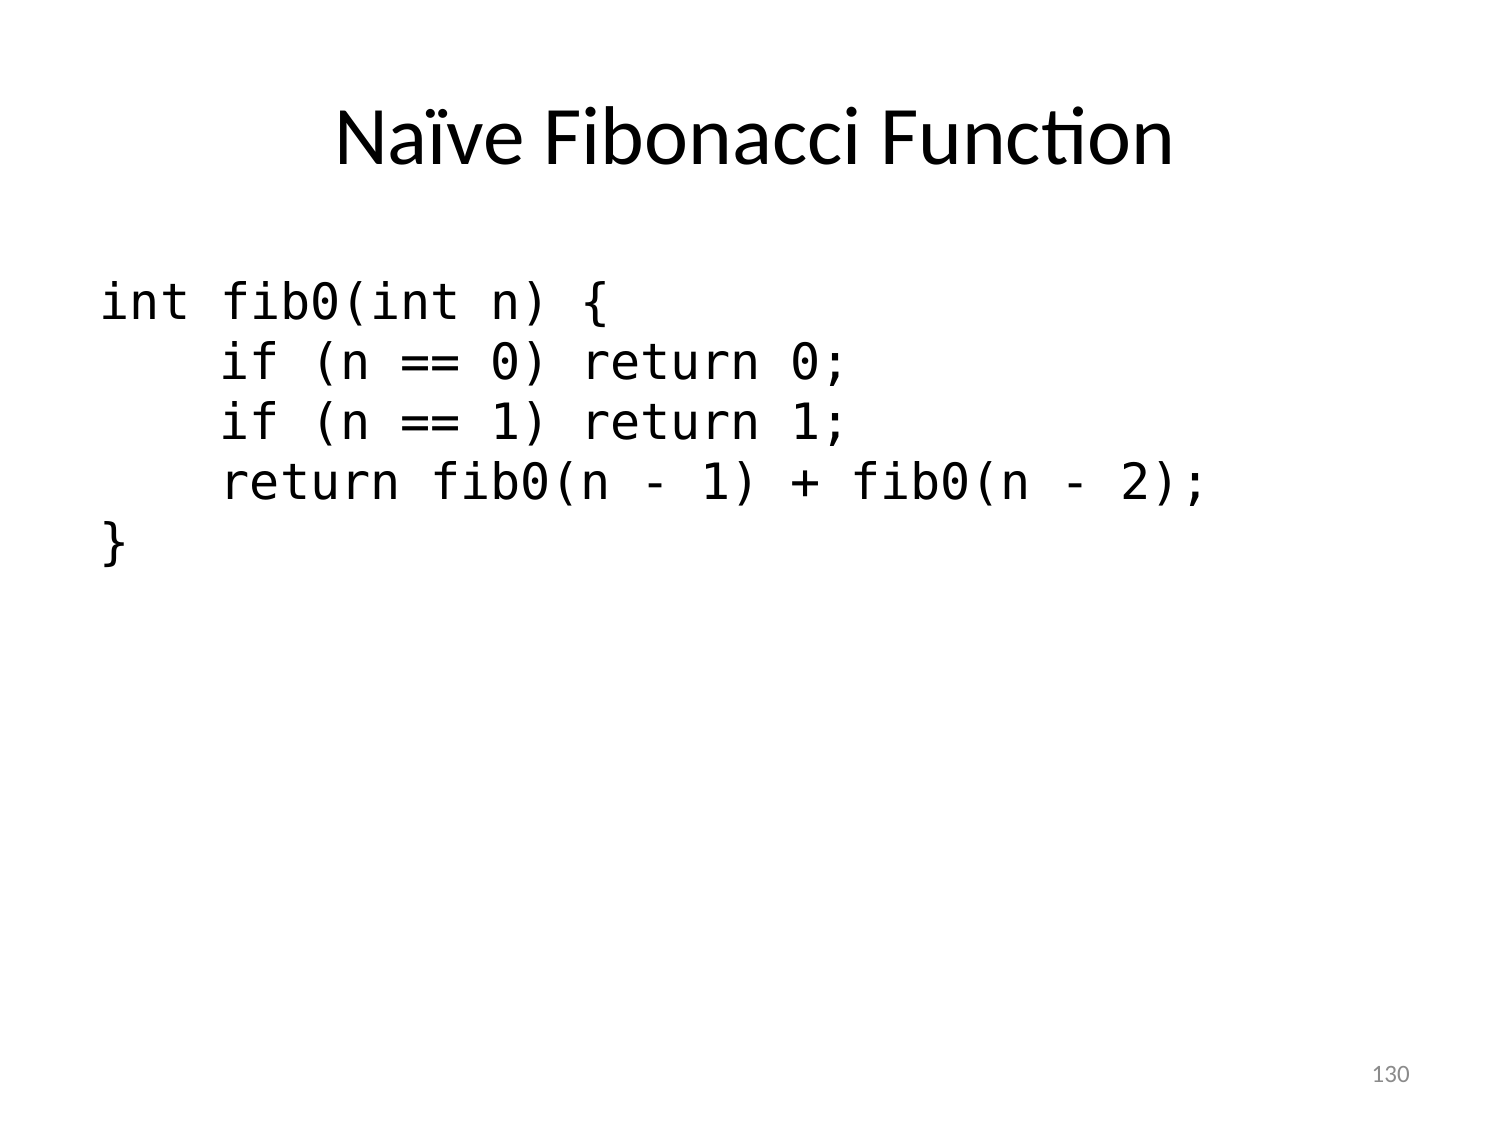

# Naïve Fibonacci Function
int fib0(int n) {
    if (n == 0) return 0;
    if (n == 1) return 1;
    return fib0(n - 1) + fib0(n - 2);
}

130